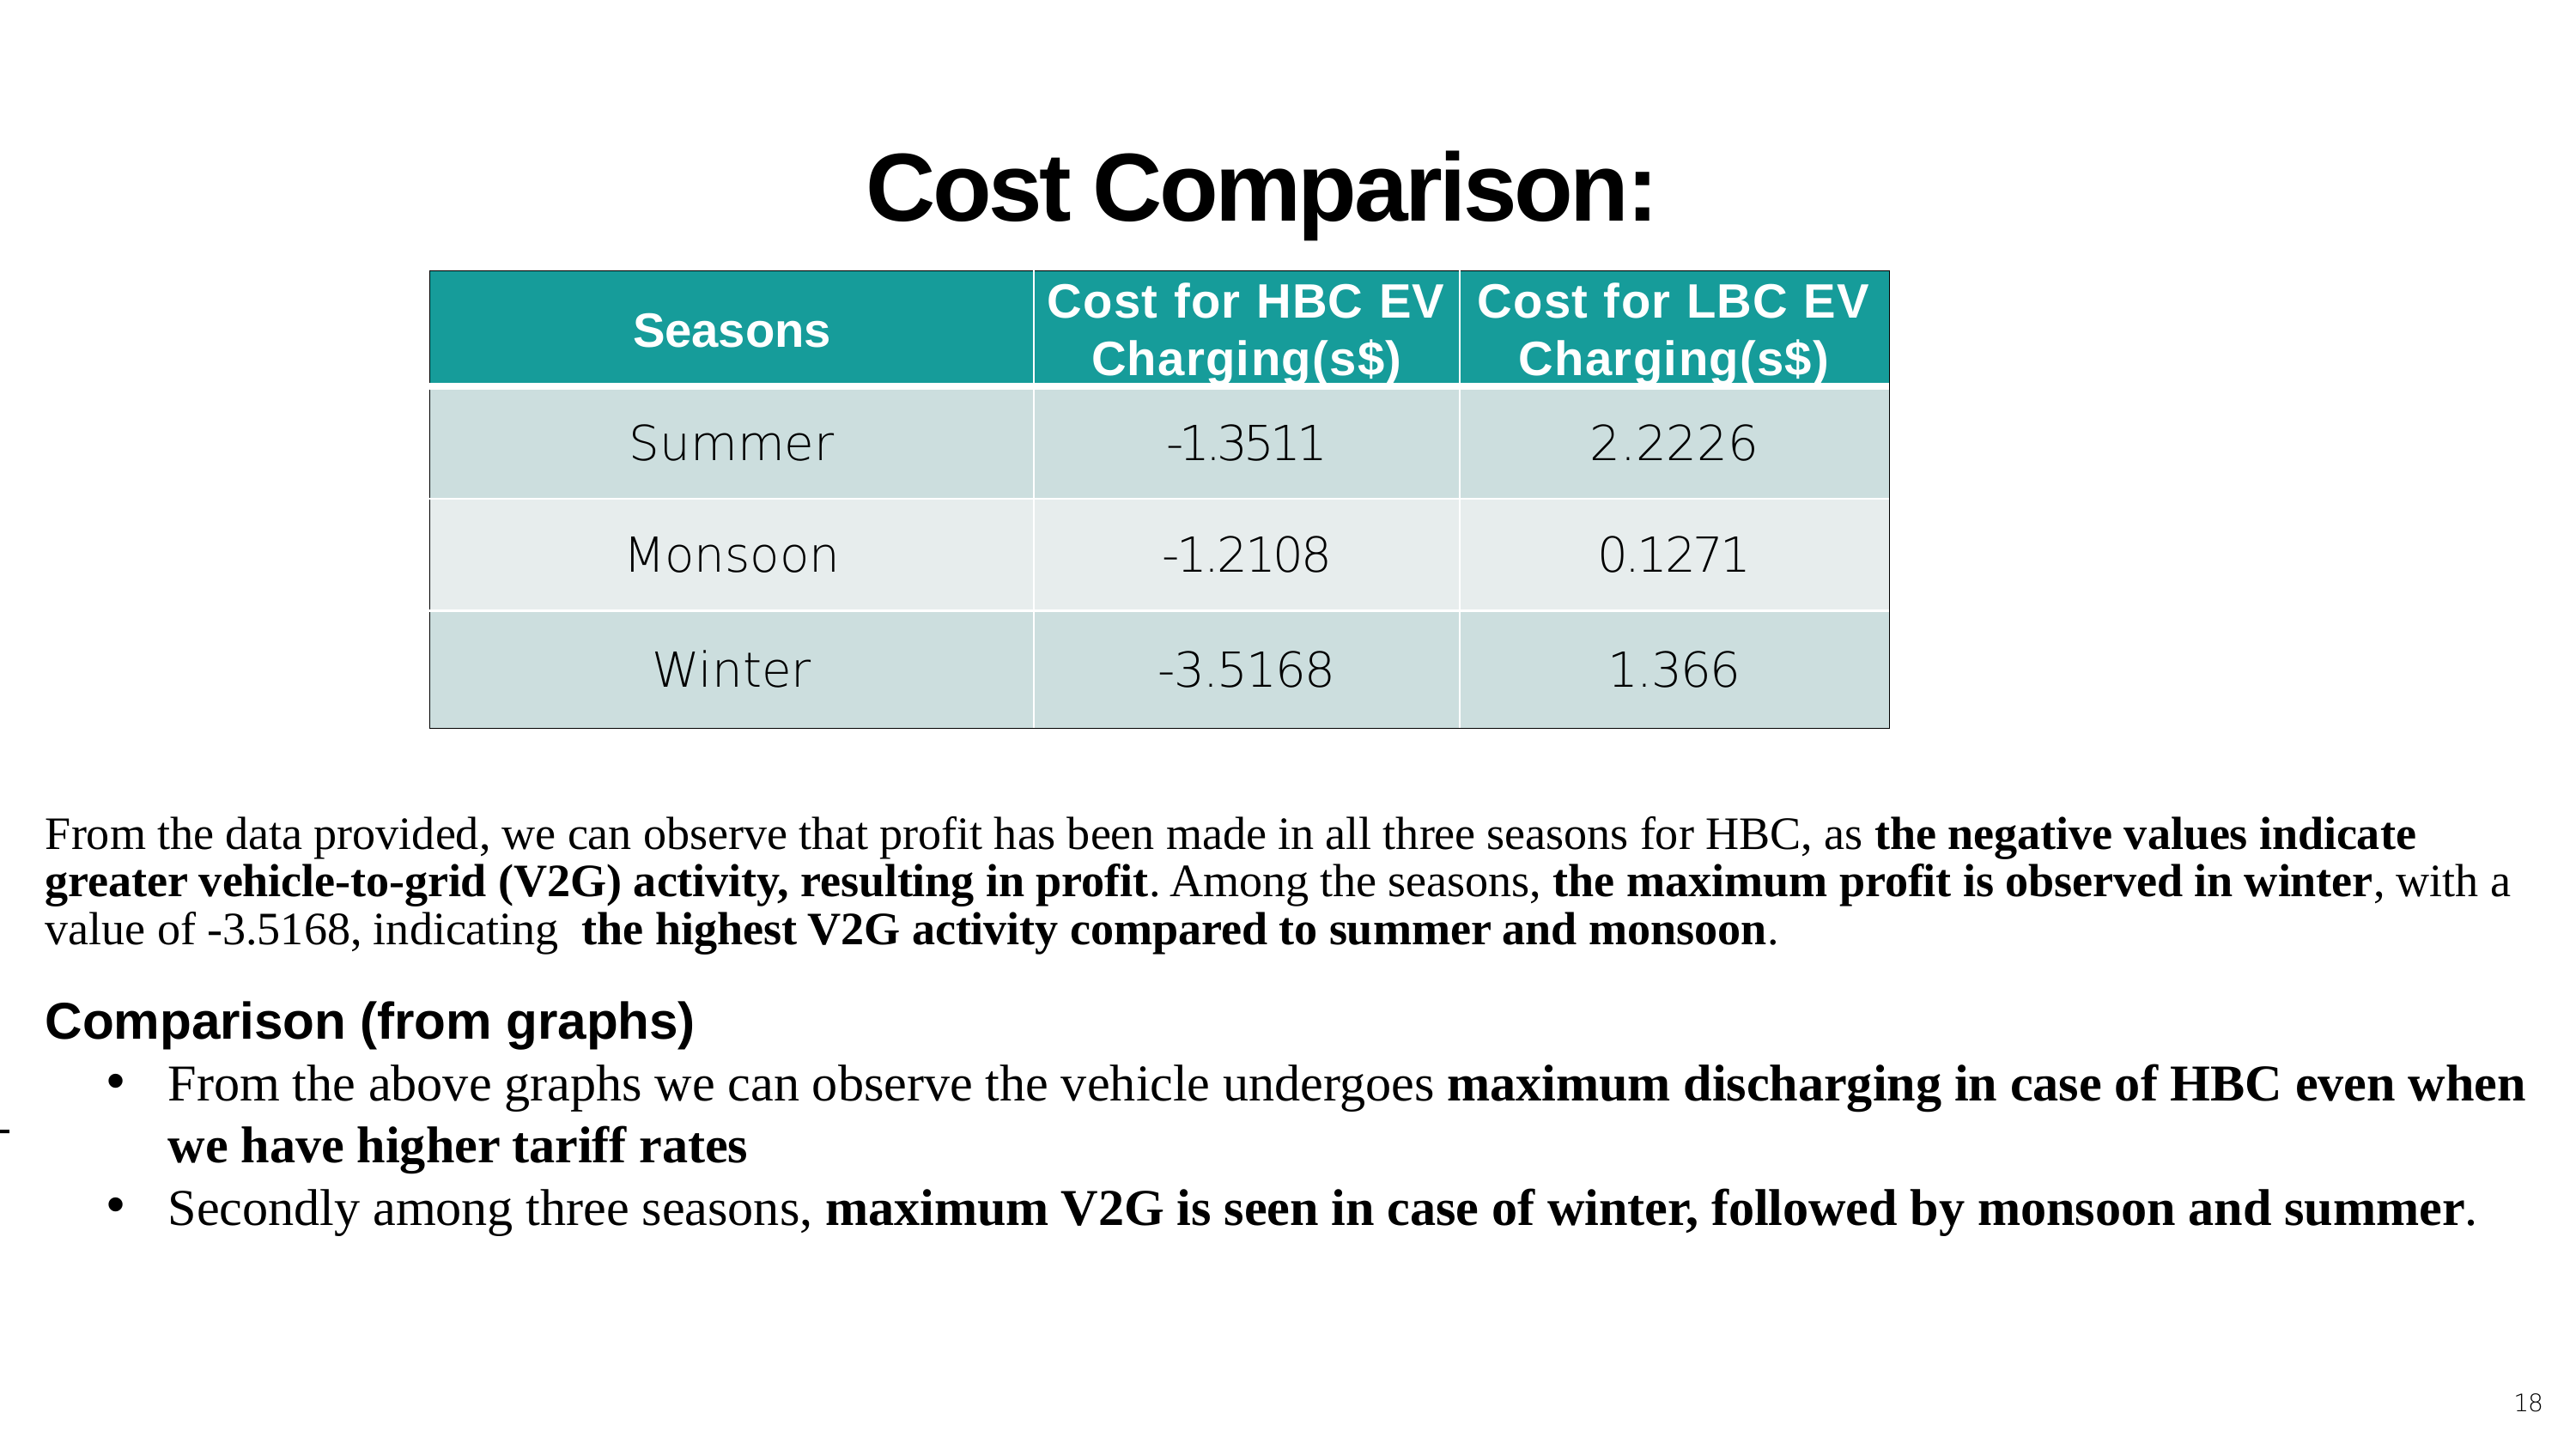

Cost Comparison:
| Seasons | Cost for HBC EV Charging(s$) | Cost for LBC EV Charging(s$) |
| --- | --- | --- |
| Summer | -1.3511 | 2.2226 |
| Monsoon | -1.2108 | 0.1271 |
| Winter | -3.5168 | 1.366 |
From the data provided, we can observe that profit has been made in all three seasons for HBC, as the negative values indicate greater vehicle-to-grid (V2G) activity, resulting in profit. Among the seasons, the maximum profit is observed in winter, with a value of -3.5168, indicating  the highest V2G activity compared to summer and monsoon.

Comparison (from graphs)
From the above graphs we can observe the vehicle undergoes maximum discharging in case of HBC even when we have higher tariff rates
Secondly among three seasons, maximum V2G is seen in case of winter, followed by monsoon and summer.

18